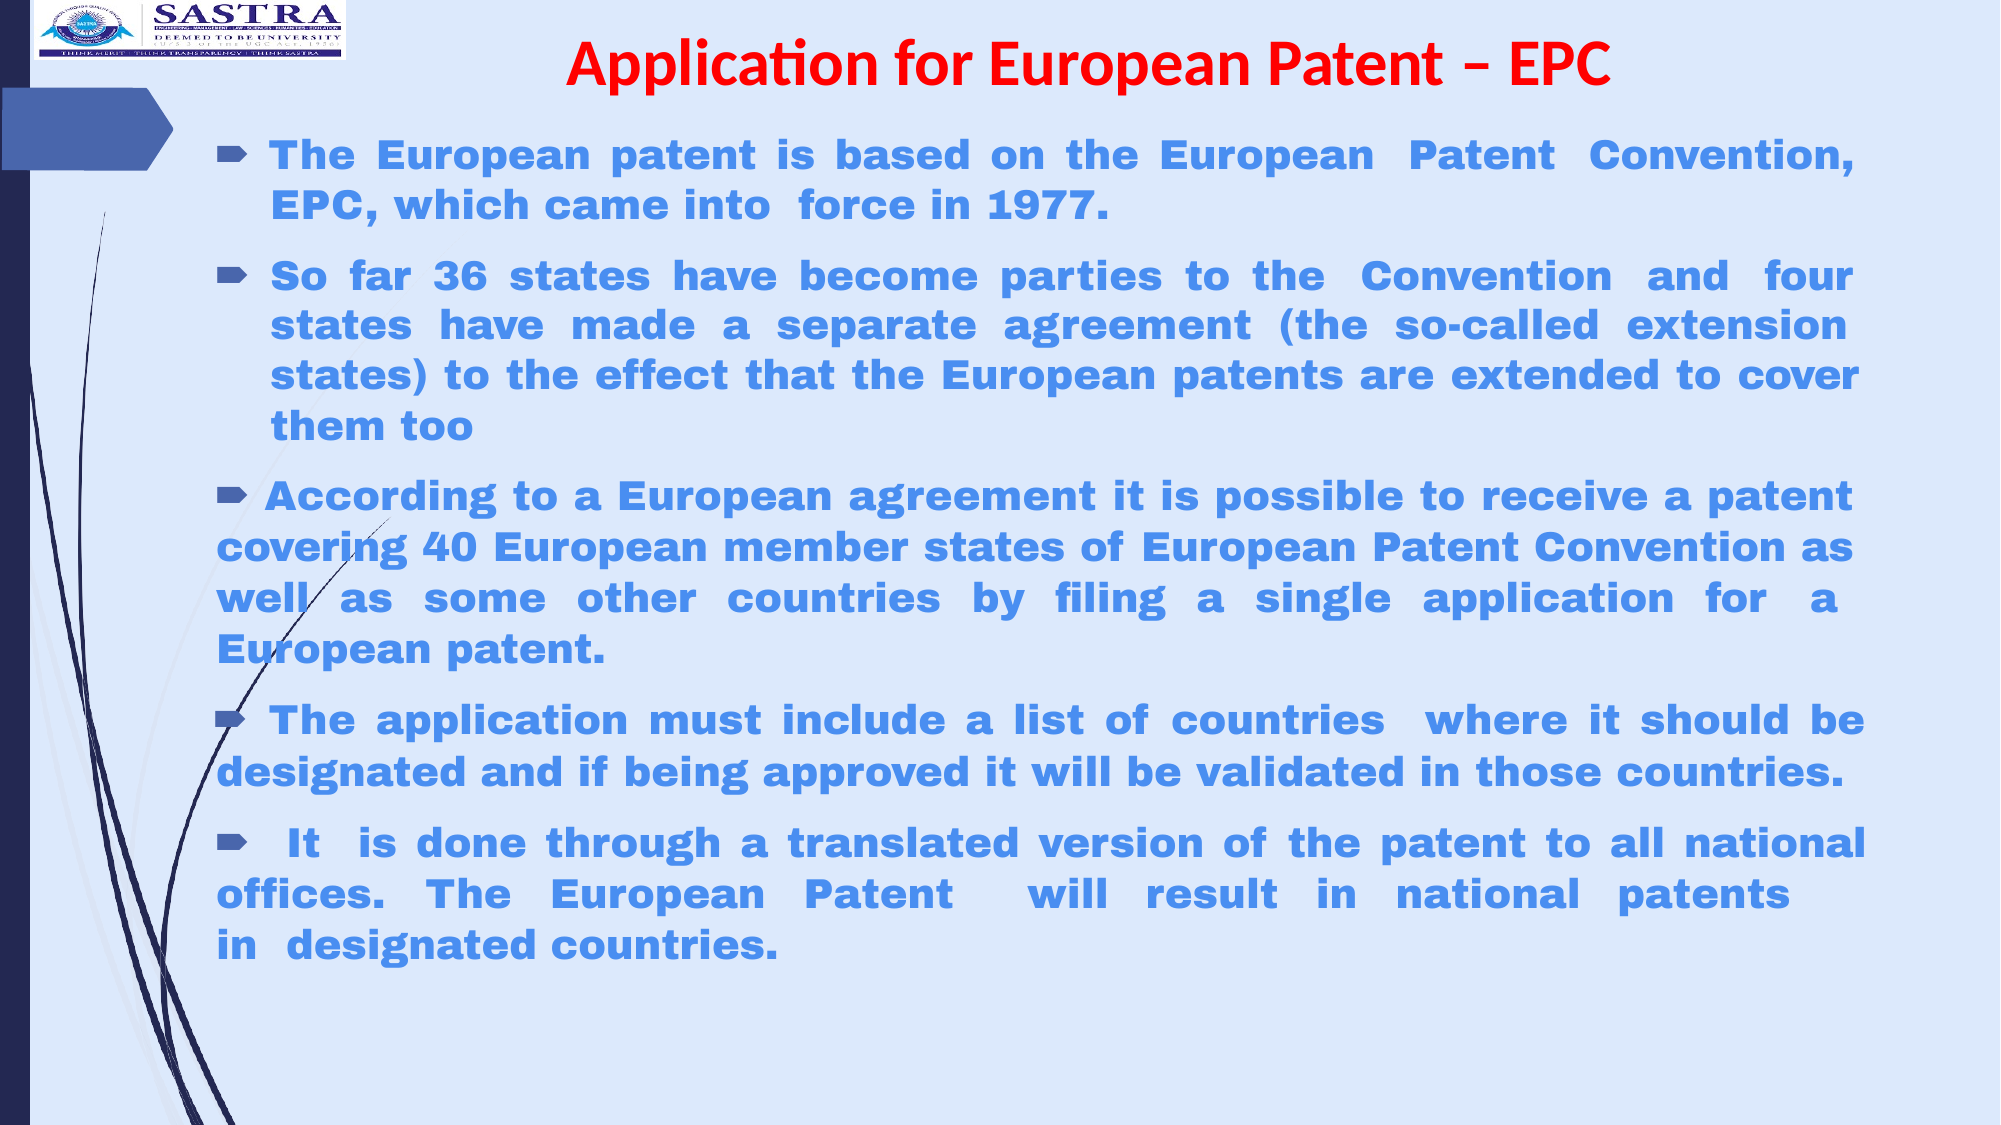

# Application for European Patent – EPC
🠶 The European patent is based on the European Patent Convention,  EPC, which came into force in 1977.
🠶 So far 36 states have become parties to the Convention and four  states have made a separate agreement (the so-called extension  states) to the effect that the European patents are extended to cover  them too
🠶 According to a European agreement it is possible to receive a patent  covering 40 European member states of European Patent Convention as  well as some other countries by filing a single application for a  European patent.
🠶 The application must include a list of countries where it should be
designated and if being approved it will be validated in those countries.
🠶	It	is done through a translated version of the patent to all national
offices.	The	European	Patent	will	result	in	national	patents	in  designated countries.